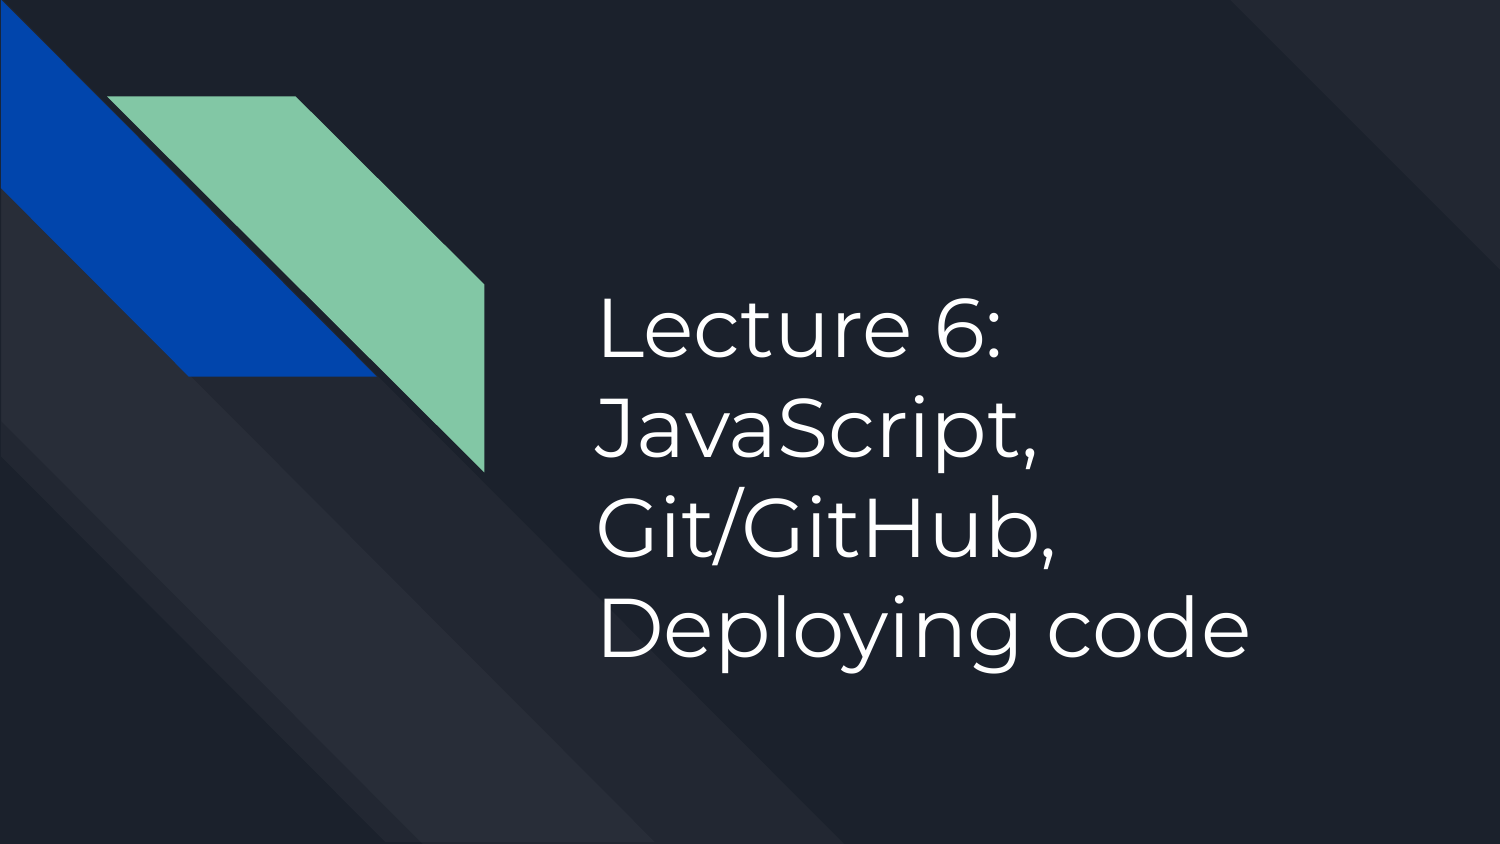

# Lecture 6: JavaScript, Git/GitHub, Deploying code